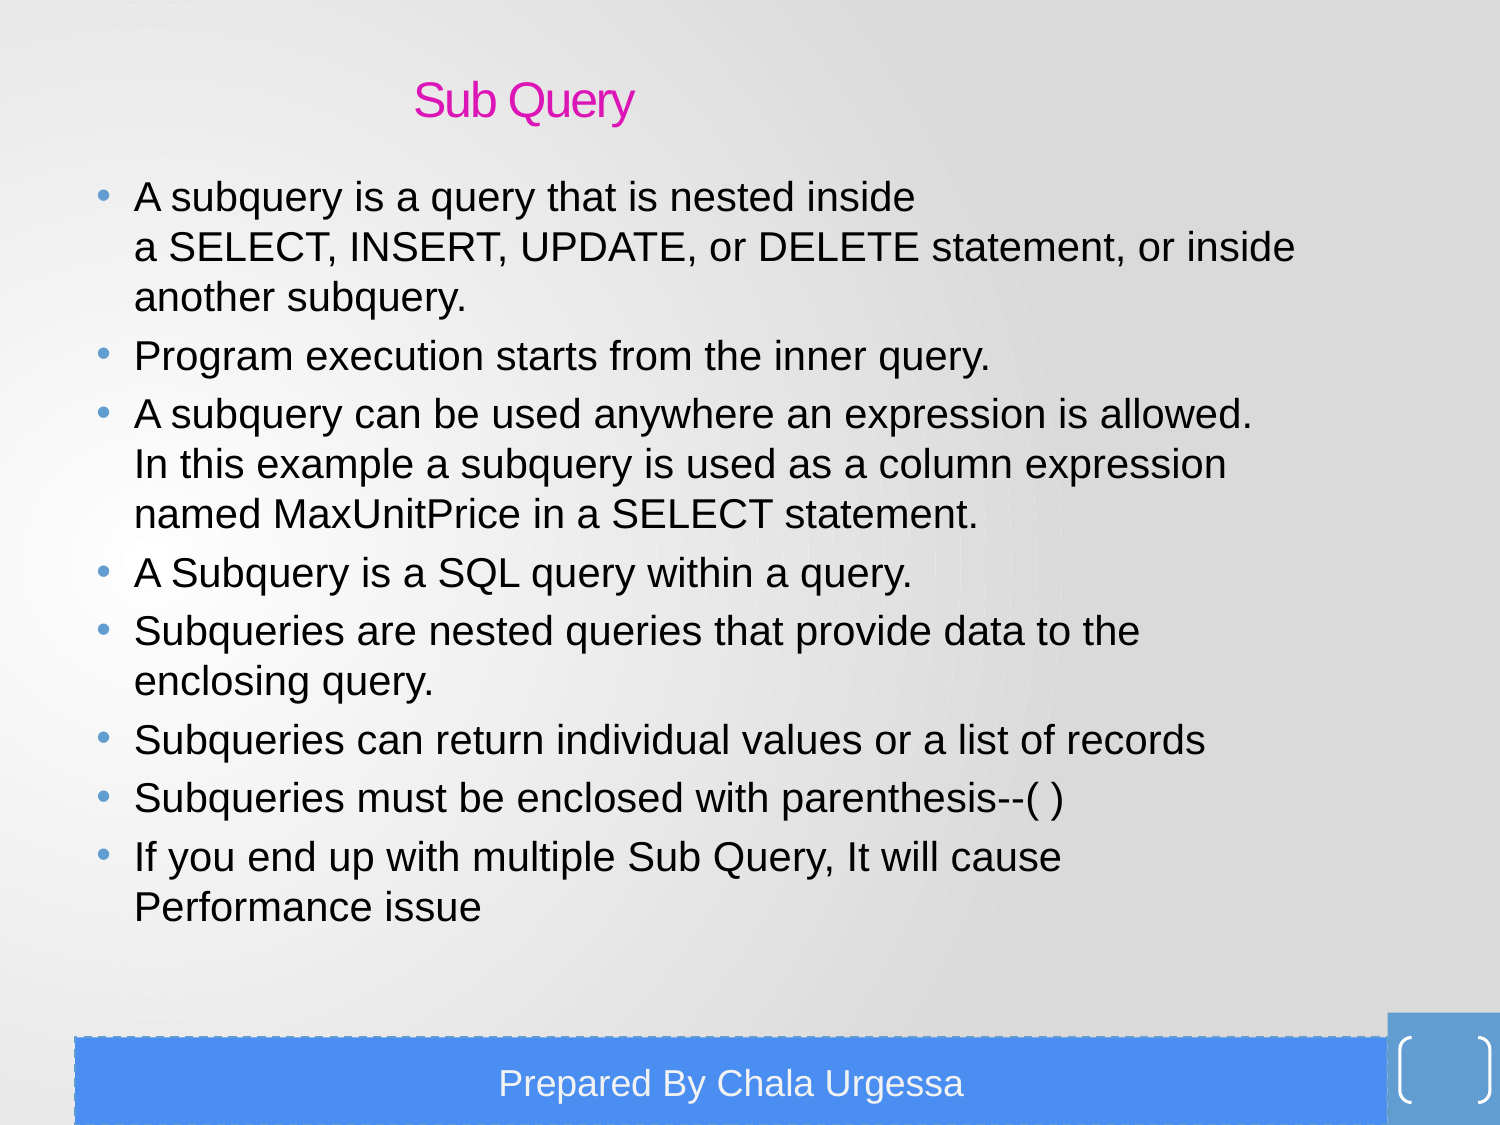

# Sub Query
A subquery is a query that is nested inside a SELECT, INSERT, UPDATE, or DELETE statement, or inside another subquery.
Program execution starts from the inner query.
A subquery can be used anywhere an expression is allowed. In this example a subquery is used as a column expression named MaxUnitPrice in a SELECT statement.
A Subquery is a SQL query within a query.
Subqueries are nested queries that provide data to the enclosing query.
Subqueries can return individual values or a list of records
Subqueries must be enclosed with parenthesis--( )
If you end up with multiple Sub Query, It will cause Performance issue

59